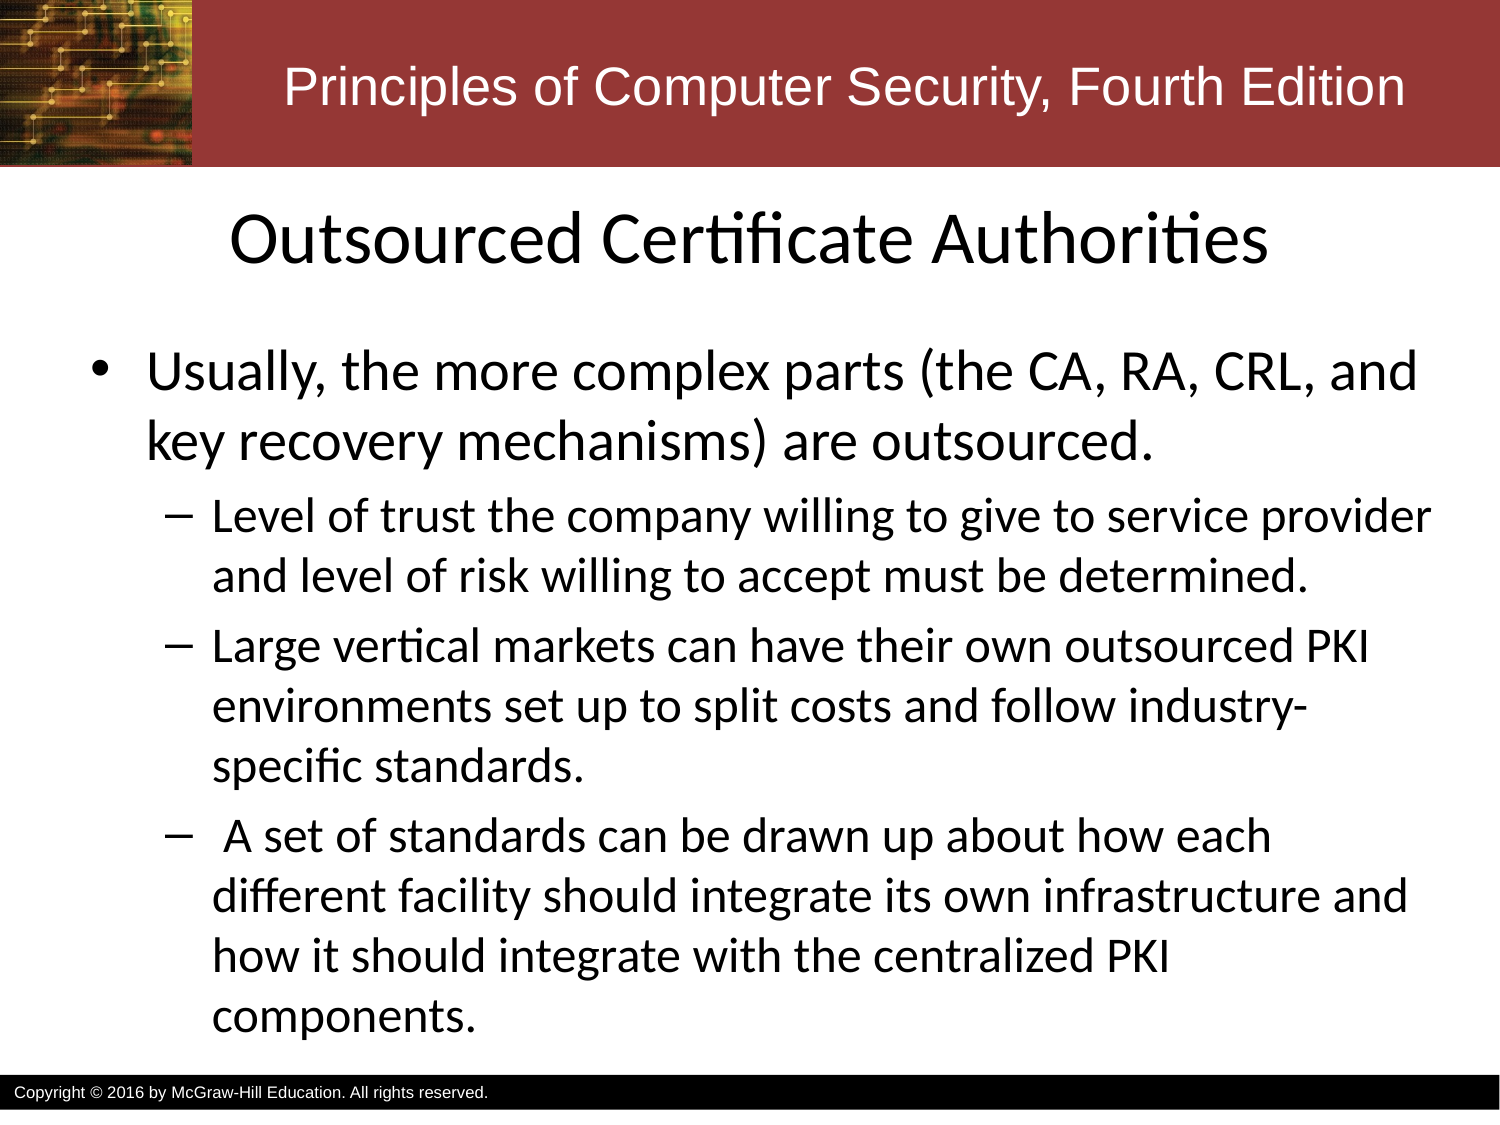

# Outsourced Certificate Authorities
Usually, the more complex parts (the CA, RA, CRL, and key recovery mechanisms) are outsourced.
Level of trust the company willing to give to service provider and level of risk willing to accept must be determined.
Large vertical markets can have their own outsourced PKI environments set up to split costs and follow industry-specific standards.
 A set of standards can be drawn up about how each different facility should integrate its own infrastructure and how it should integrate with the centralized PKI components.